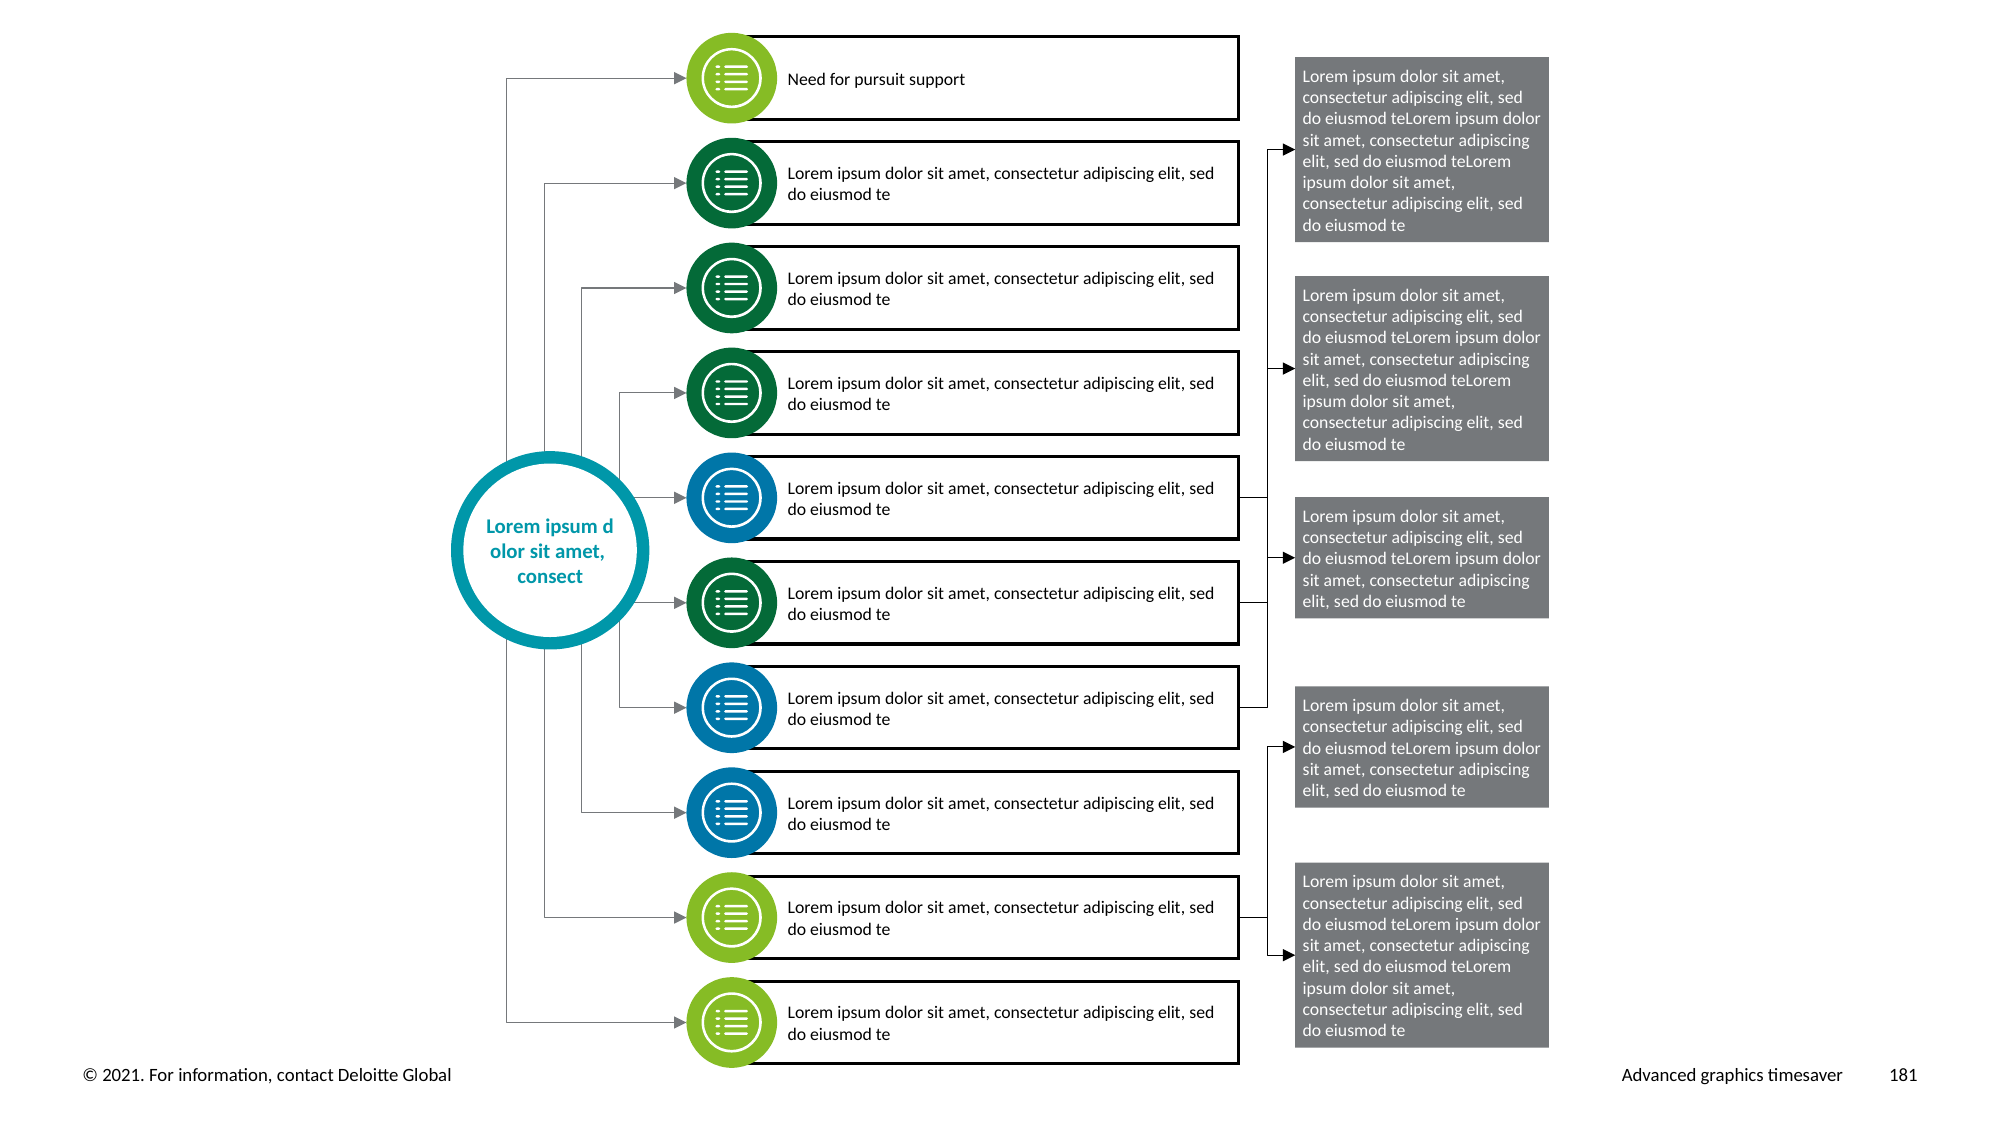

Need for pursuit support

Lorem ipsum dolor sit amet, consectetur adipiscing elit, sed do eiusmod teLorem ipsum dolor sit amet, consectetur adipiscing elit, sed do eiusmod teLorem ipsum dolor sit amet, consectetur adipiscing elit, sed do eiusmod te

Lorem ipsum dolor sit amet, consectetur adipiscing elit, sed do eiusmod te

Lorem ipsum dolor sit amet, consectetur adipiscing elit, sed do eiusmod te

Lorem ipsum dolor sit amet, consectetur adipiscing elit, sed do eiusmod teLorem ipsum dolor sit amet, consectetur adipiscing elit, sed do eiusmod teLorem ipsum dolor sit amet, consectetur adipiscing elit, sed do eiusmod te

Lorem ipsum dolor sit amet, consectetur adipiscing elit, sed do eiusmod te

Lorem ipsum d
olor sit amet,
consect

Lorem ipsum dolor sit amet, consectetur adipiscing elit, sed do eiusmod te

Lorem ipsum dolor sit amet, consectetur adipiscing elit, sed do eiusmod teLorem ipsum dolor sit amet, consectetur adipiscing elit, sed do eiusmod te

Lorem ipsum dolor sit amet, consectetur adipiscing elit, sed do eiusmod te

Lorem ipsum dolor sit amet, consectetur adipiscing elit, sed do eiusmod te
Lorem ipsum dolor sit amet, consectetur adipiscing elit, sed do eiusmod teLorem ipsum dolor sit amet, consectetur adipiscing elit, sed do eiusmod te

Lorem ipsum dolor sit amet, consectetur adipiscing elit, sed do eiusmod te

Lorem ipsum dolor sit amet, consectetur adipiscing elit, sed do eiusmod teLorem ipsum dolor sit amet, consectetur adipiscing elit, sed do eiusmod teLorem ipsum dolor sit amet, consectetur adipiscing elit, sed do eiusmod te

Lorem ipsum dolor sit amet, consectetur adipiscing elit, sed do eiusmod te

Lorem ipsum dolor sit amet, consectetur adipiscing elit, sed do eiusmod te